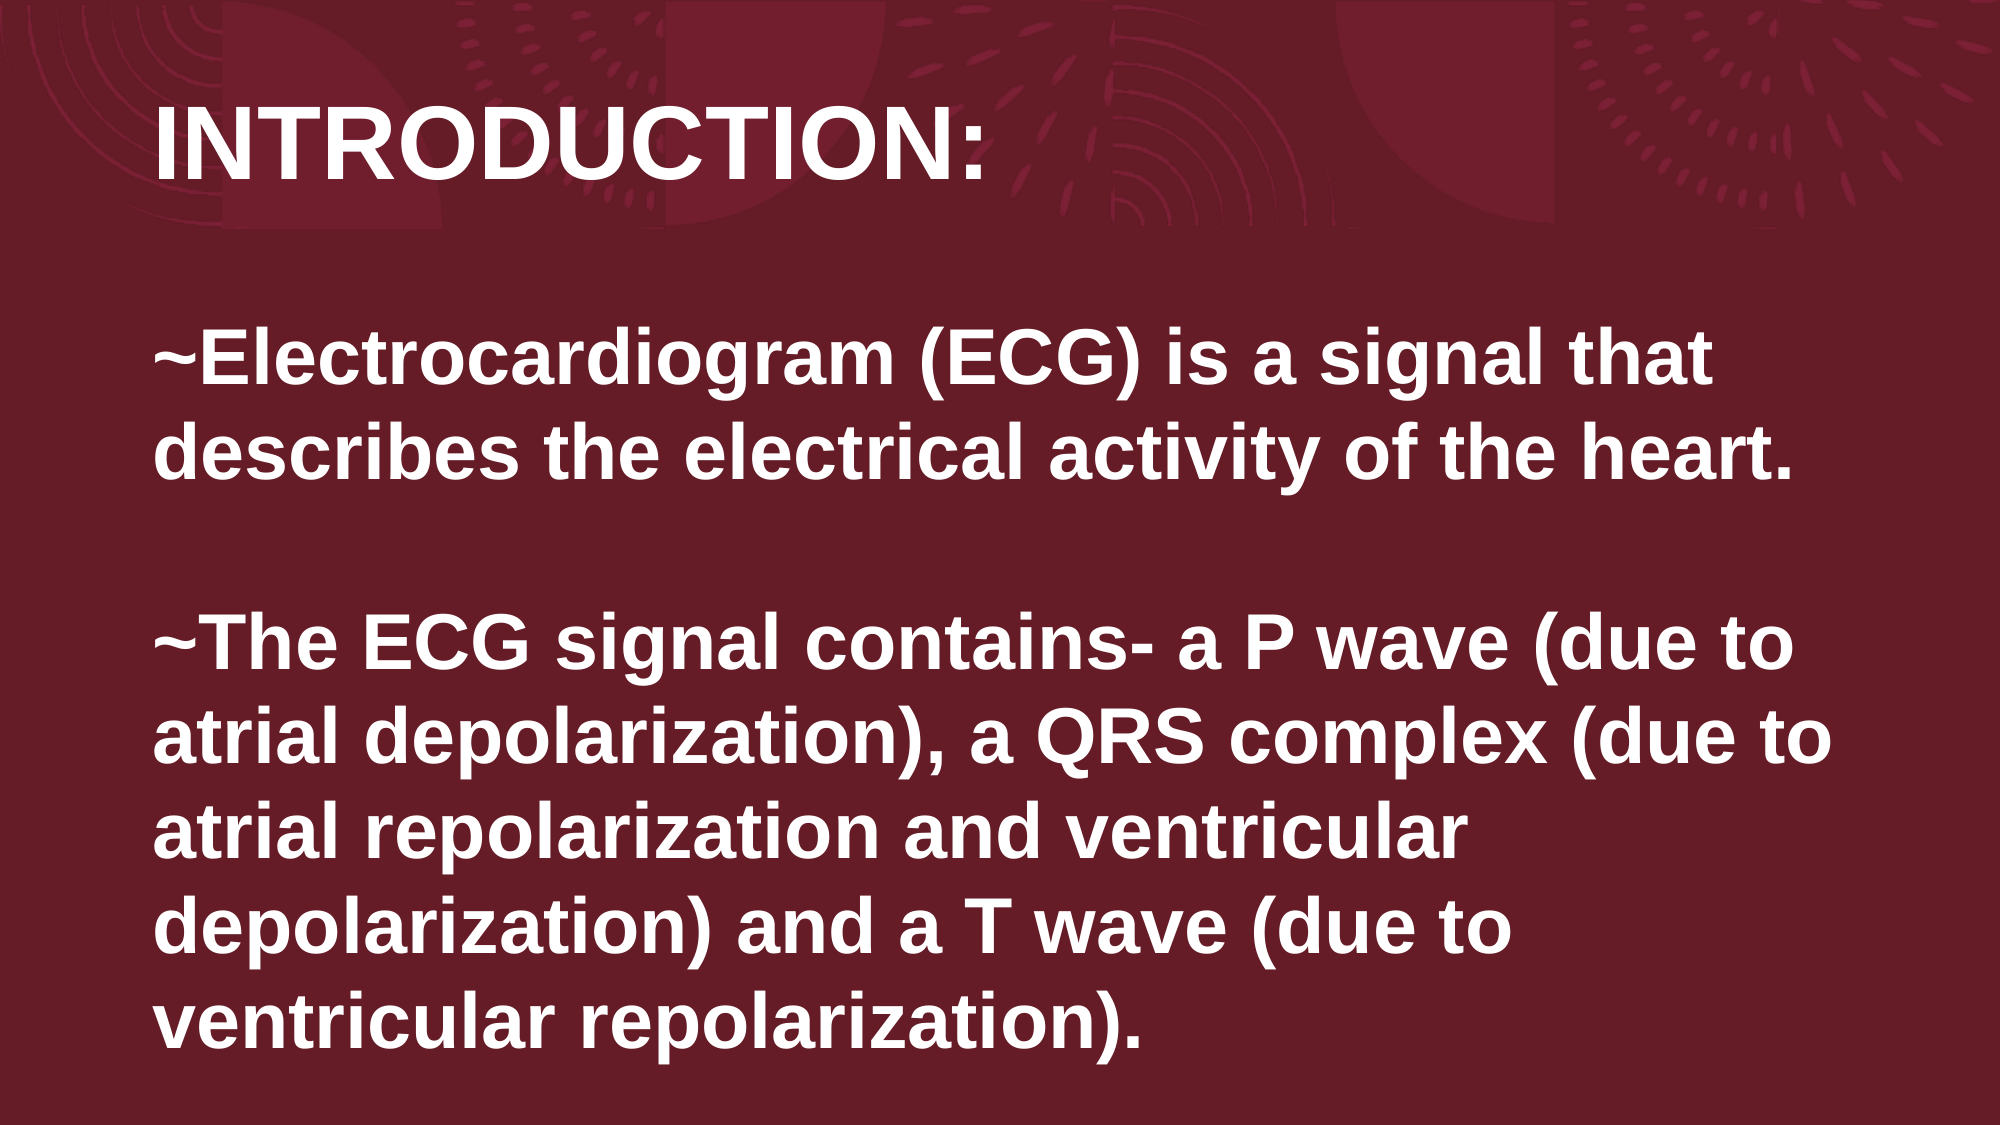

# INTRODUCTION: ~Electrocardiogram (ECG) is a signal that describes the electrical activity of the heart. ~The ECG signal contains- a P wave (due to atrial depolarization), a QRS complex (due to atrial repolarization and ventricular depolarization) and a T wave (due to ventricular repolarization).